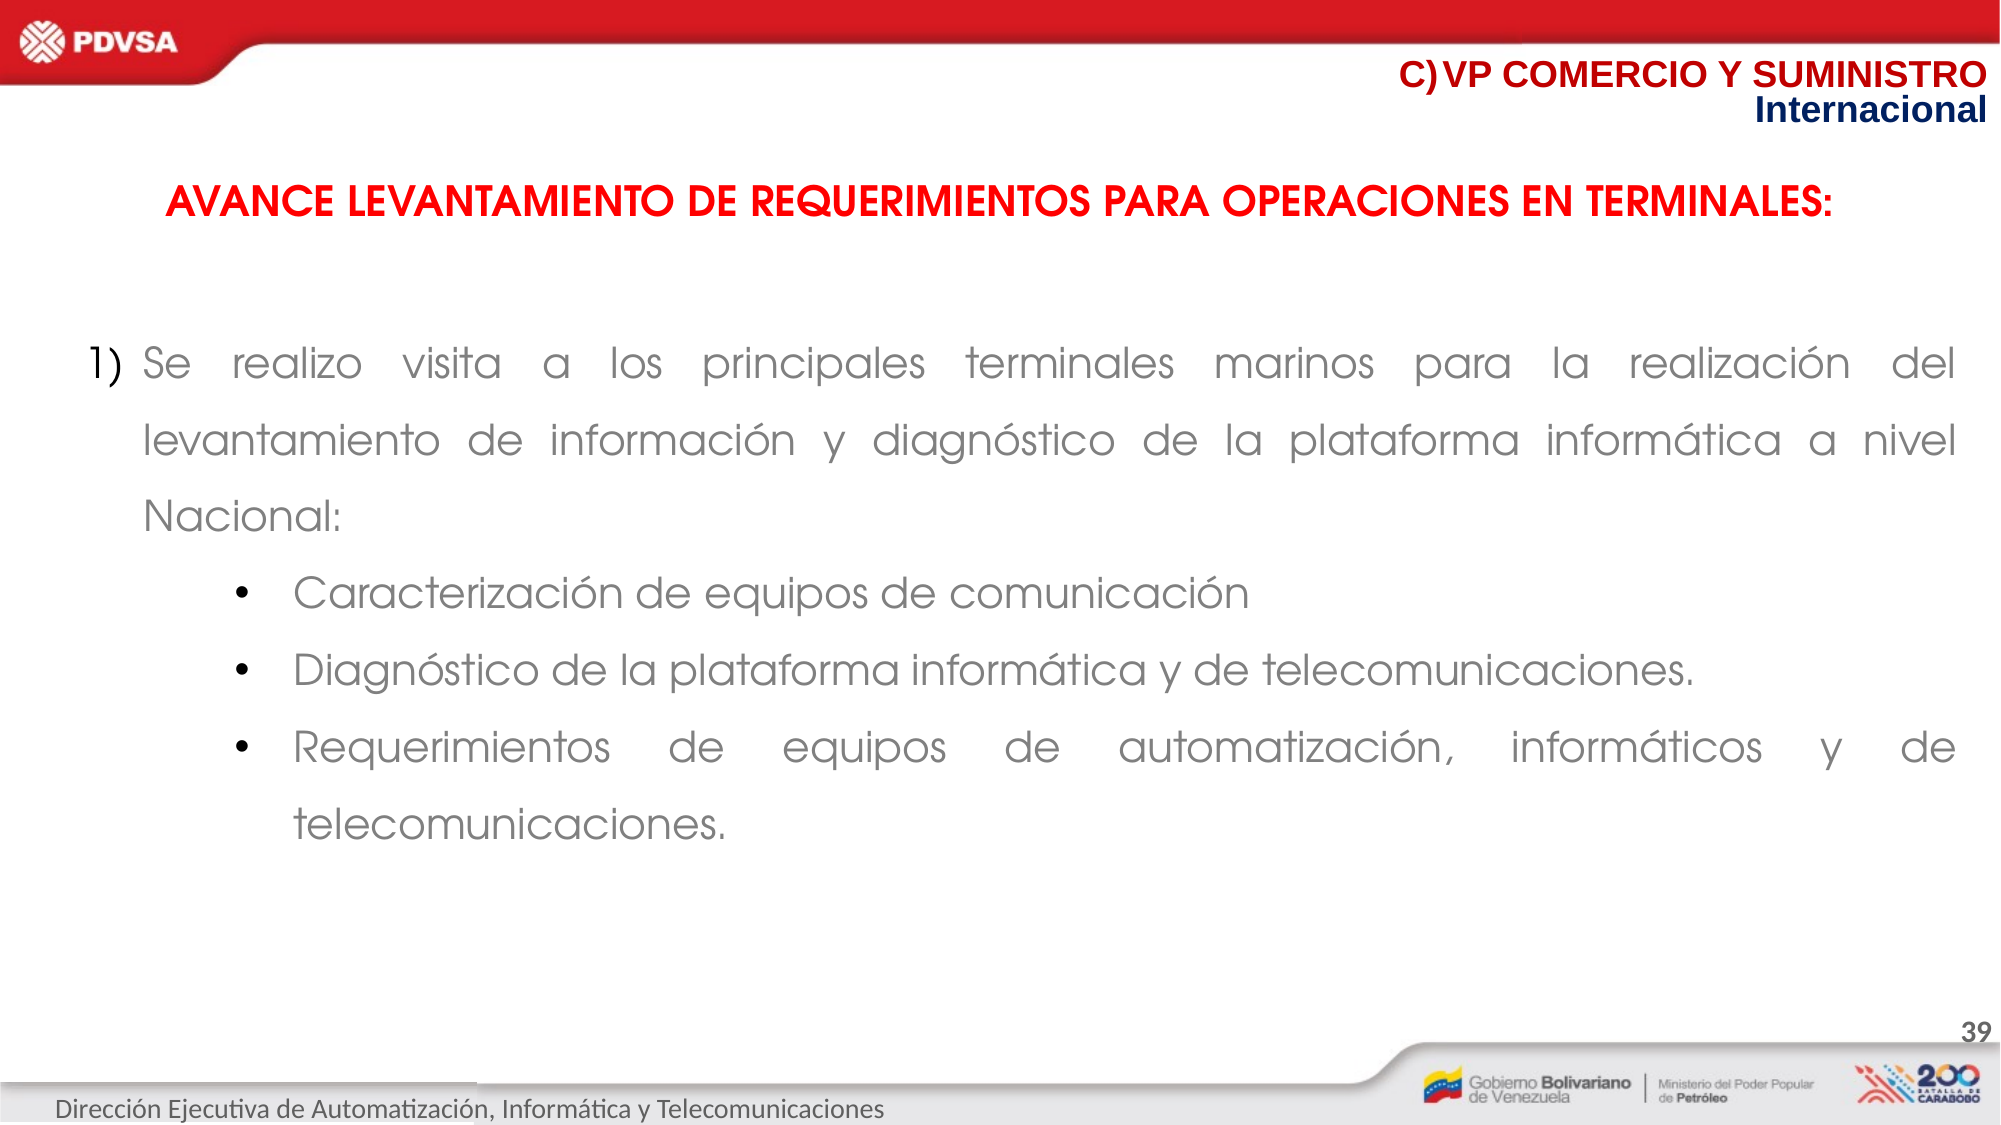

VP COMERCIO Y SUMINISTRO Internacional
AVANCE LEVANTAMIENTO DE REQUERIMIENTOS PARA OPERACIONES EN TERMINALES:
Se realizo visita a los principales terminales marinos para la realización del levantamiento de información y diagnóstico de la plataforma informática a nivel Nacional:
Caracterización de equipos de comunicación
Diagnóstico de la plataforma informática y de telecomunicaciones.
Requerimientos de equipos de automatización, informáticos y de telecomunicaciones.